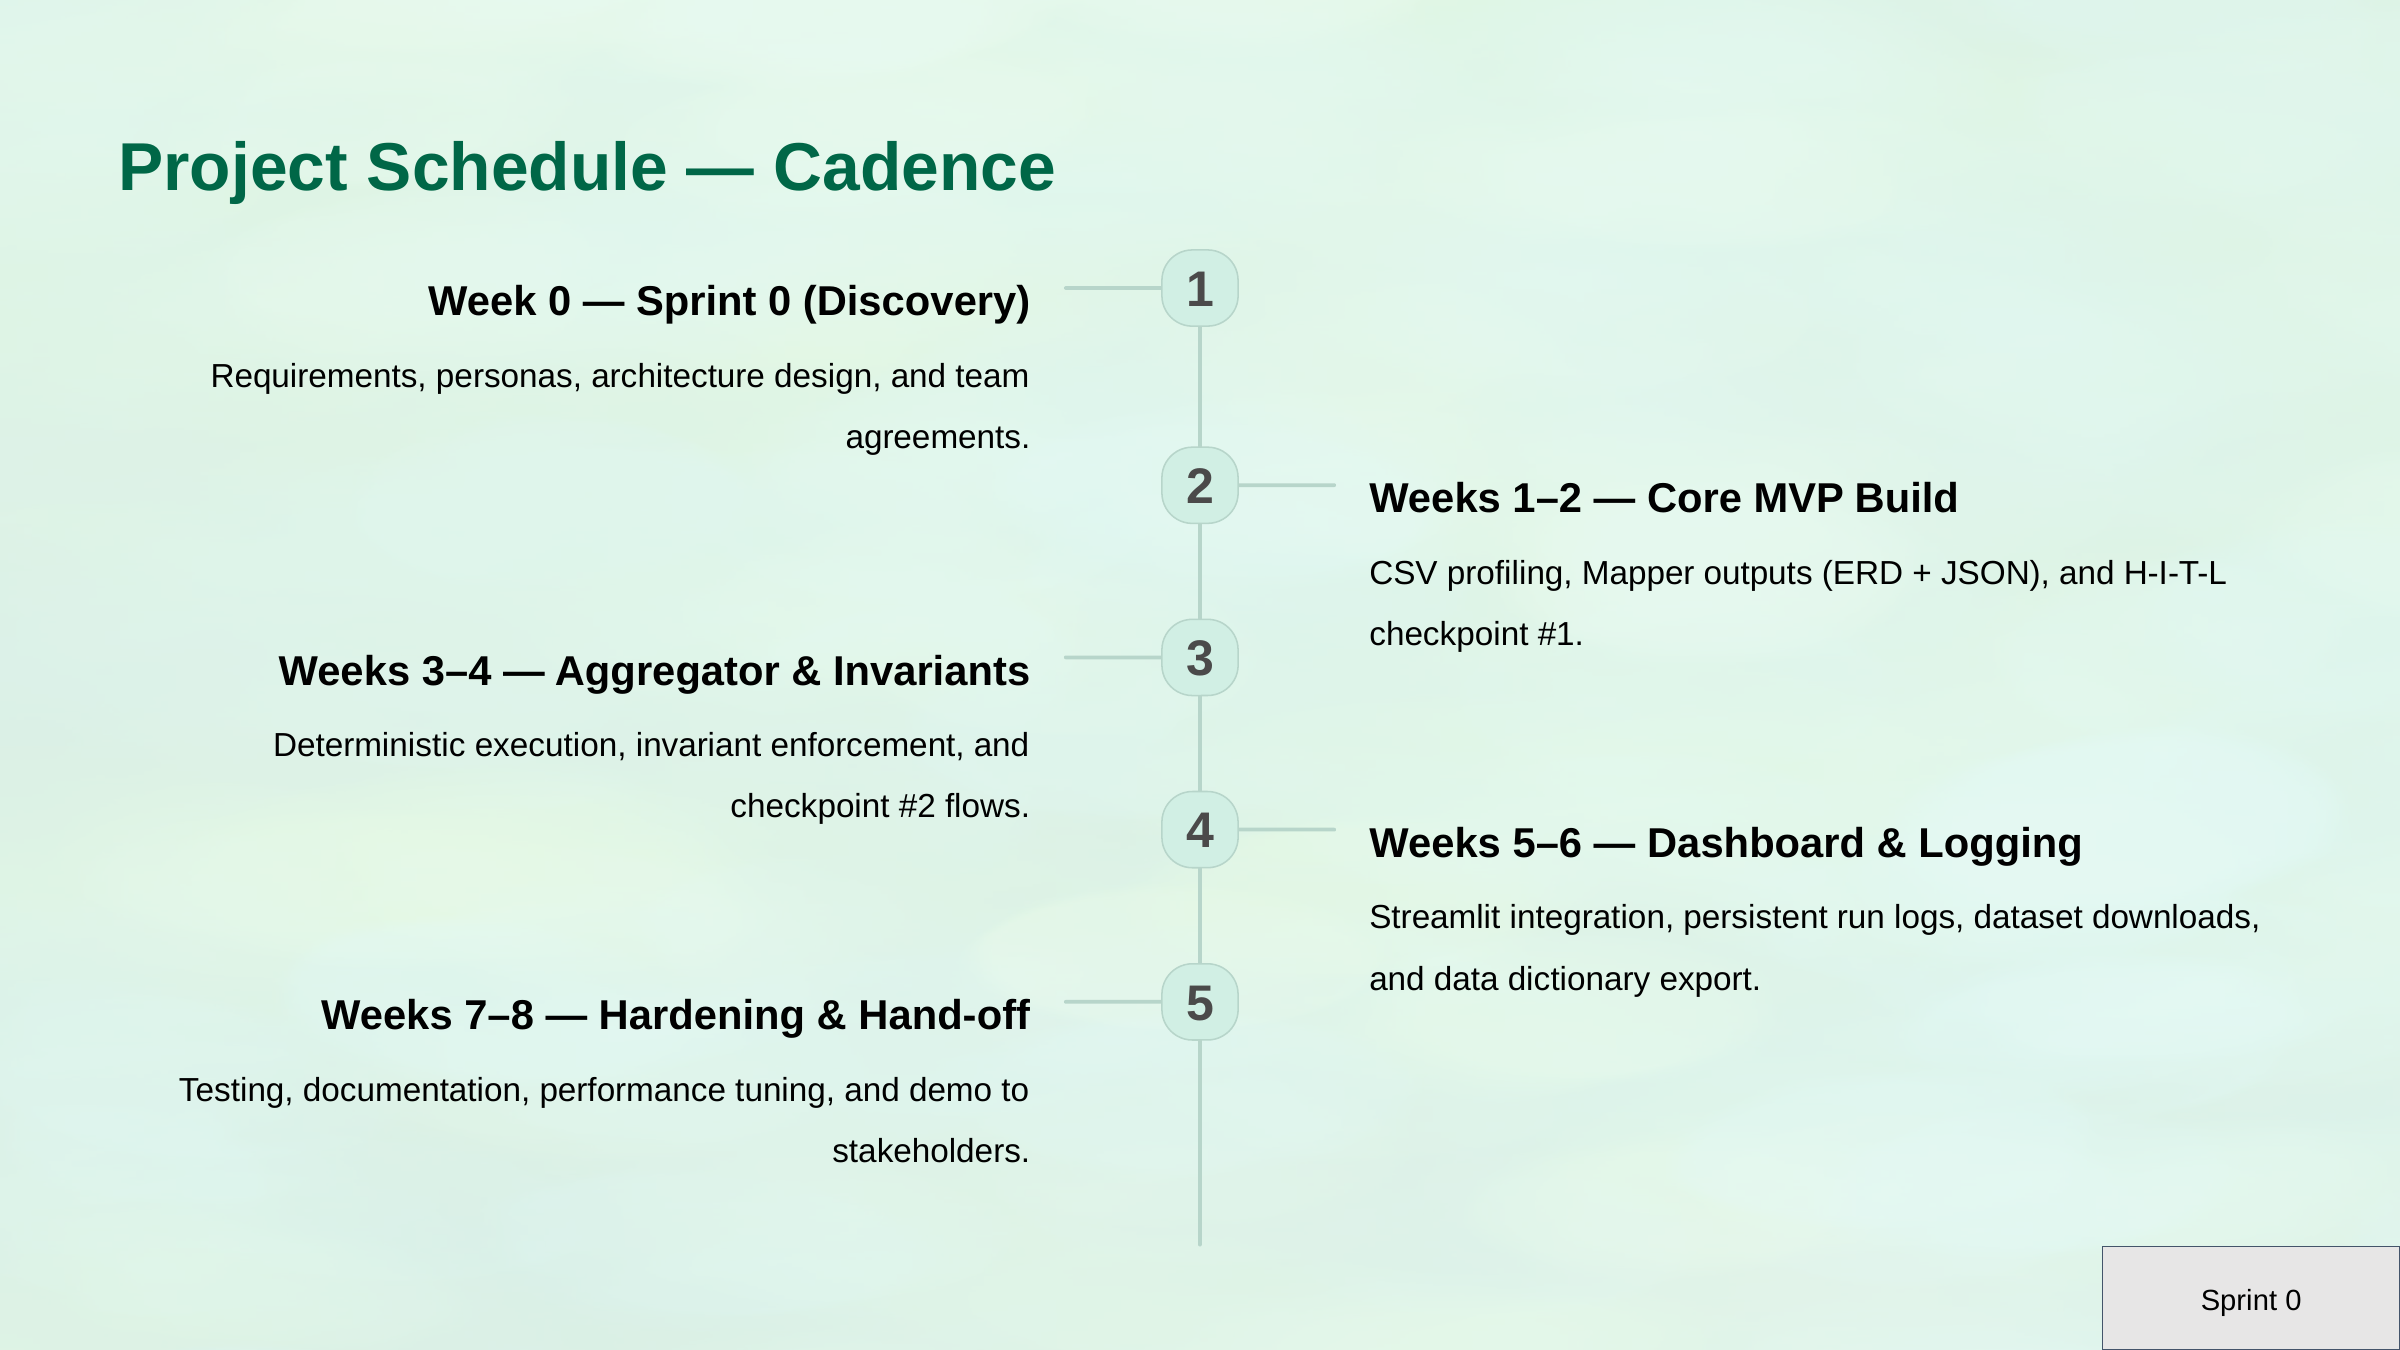

Project Schedule — Cadence

1
Week 0 — Sprint 0 (Discovery)

Requirements, personas, architecture design, and team agreements.

2
Weeks 1–2 — Core MVP Build

CSV profiling, Mapper outputs (ERD + JSON), and H-I-T-L checkpoint #1.

3
Weeks 3–4 — Aggregator & Invariants

Deterministic execution, invariant enforcement, and checkpoint #2 flows.

4
Weeks 5–6 — Dashboard & Logging

Streamlit integration, persistent run logs, dataset downloads, and data dictionary export.

5
Weeks 7–8 — Hardening & Hand-off

Testing, documentation, performance tuning, and demo to stakeholders.
Sprint 0